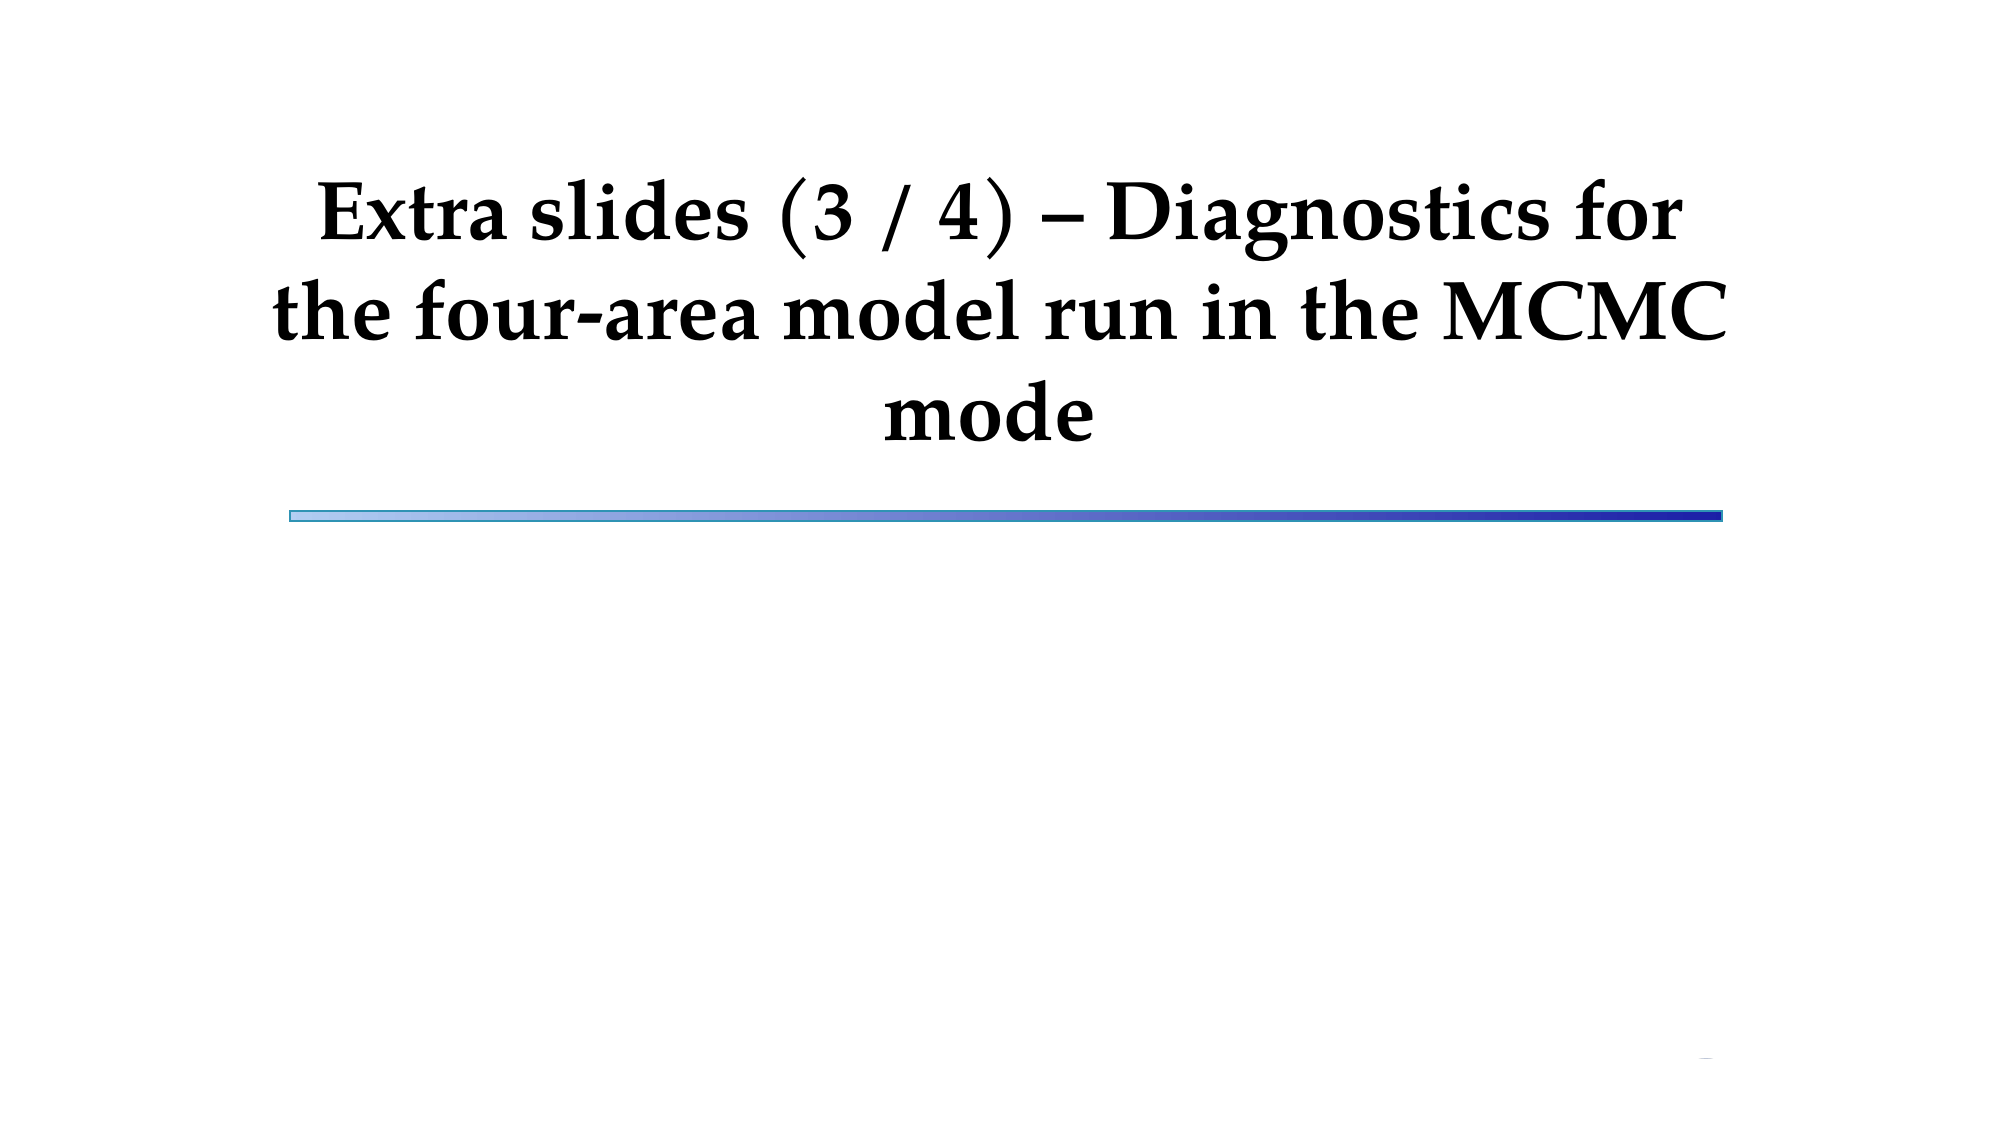

Extra slides (3 / 4) – Diagnostics for the four-area model run in the MCMC mode